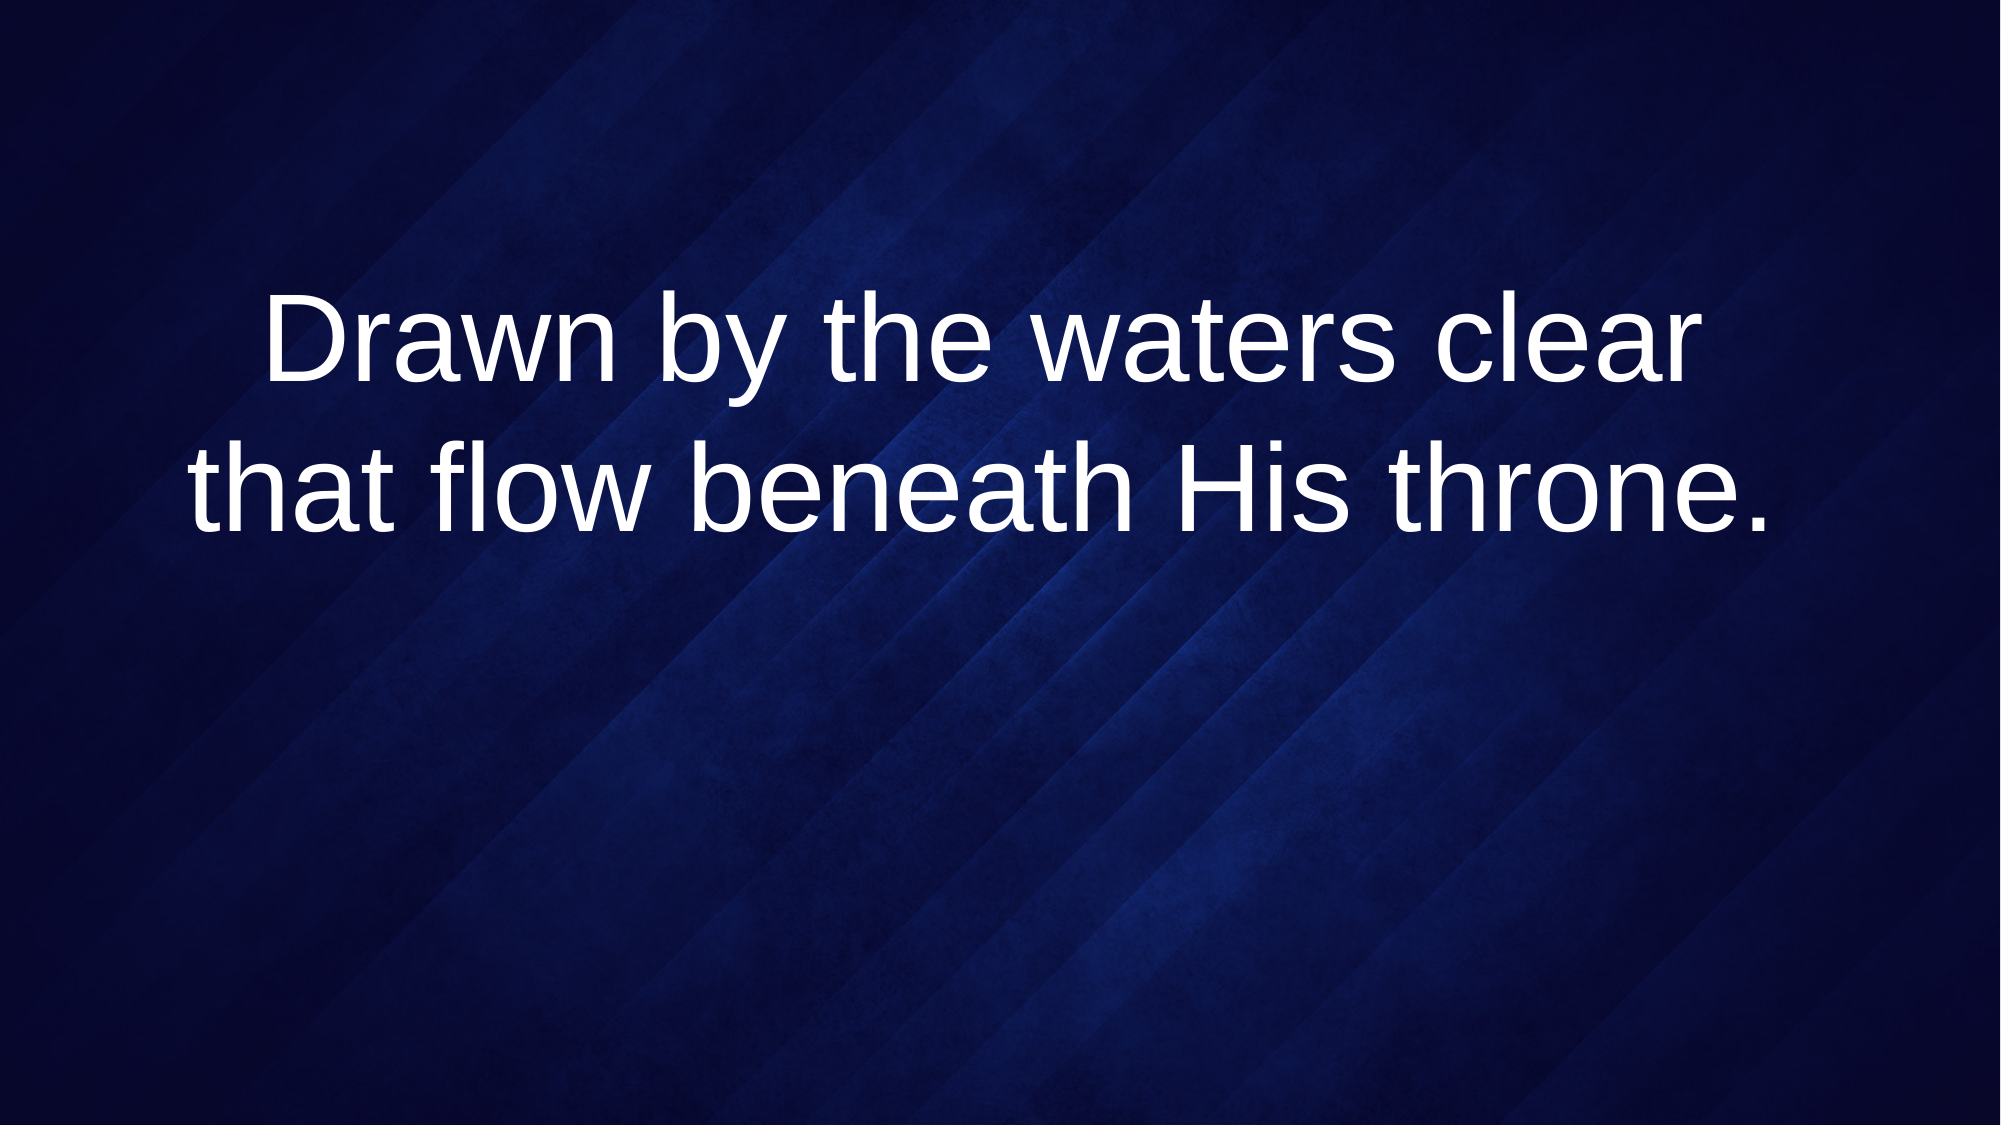

# Drawn by the waters clear that flow beneath His throne.